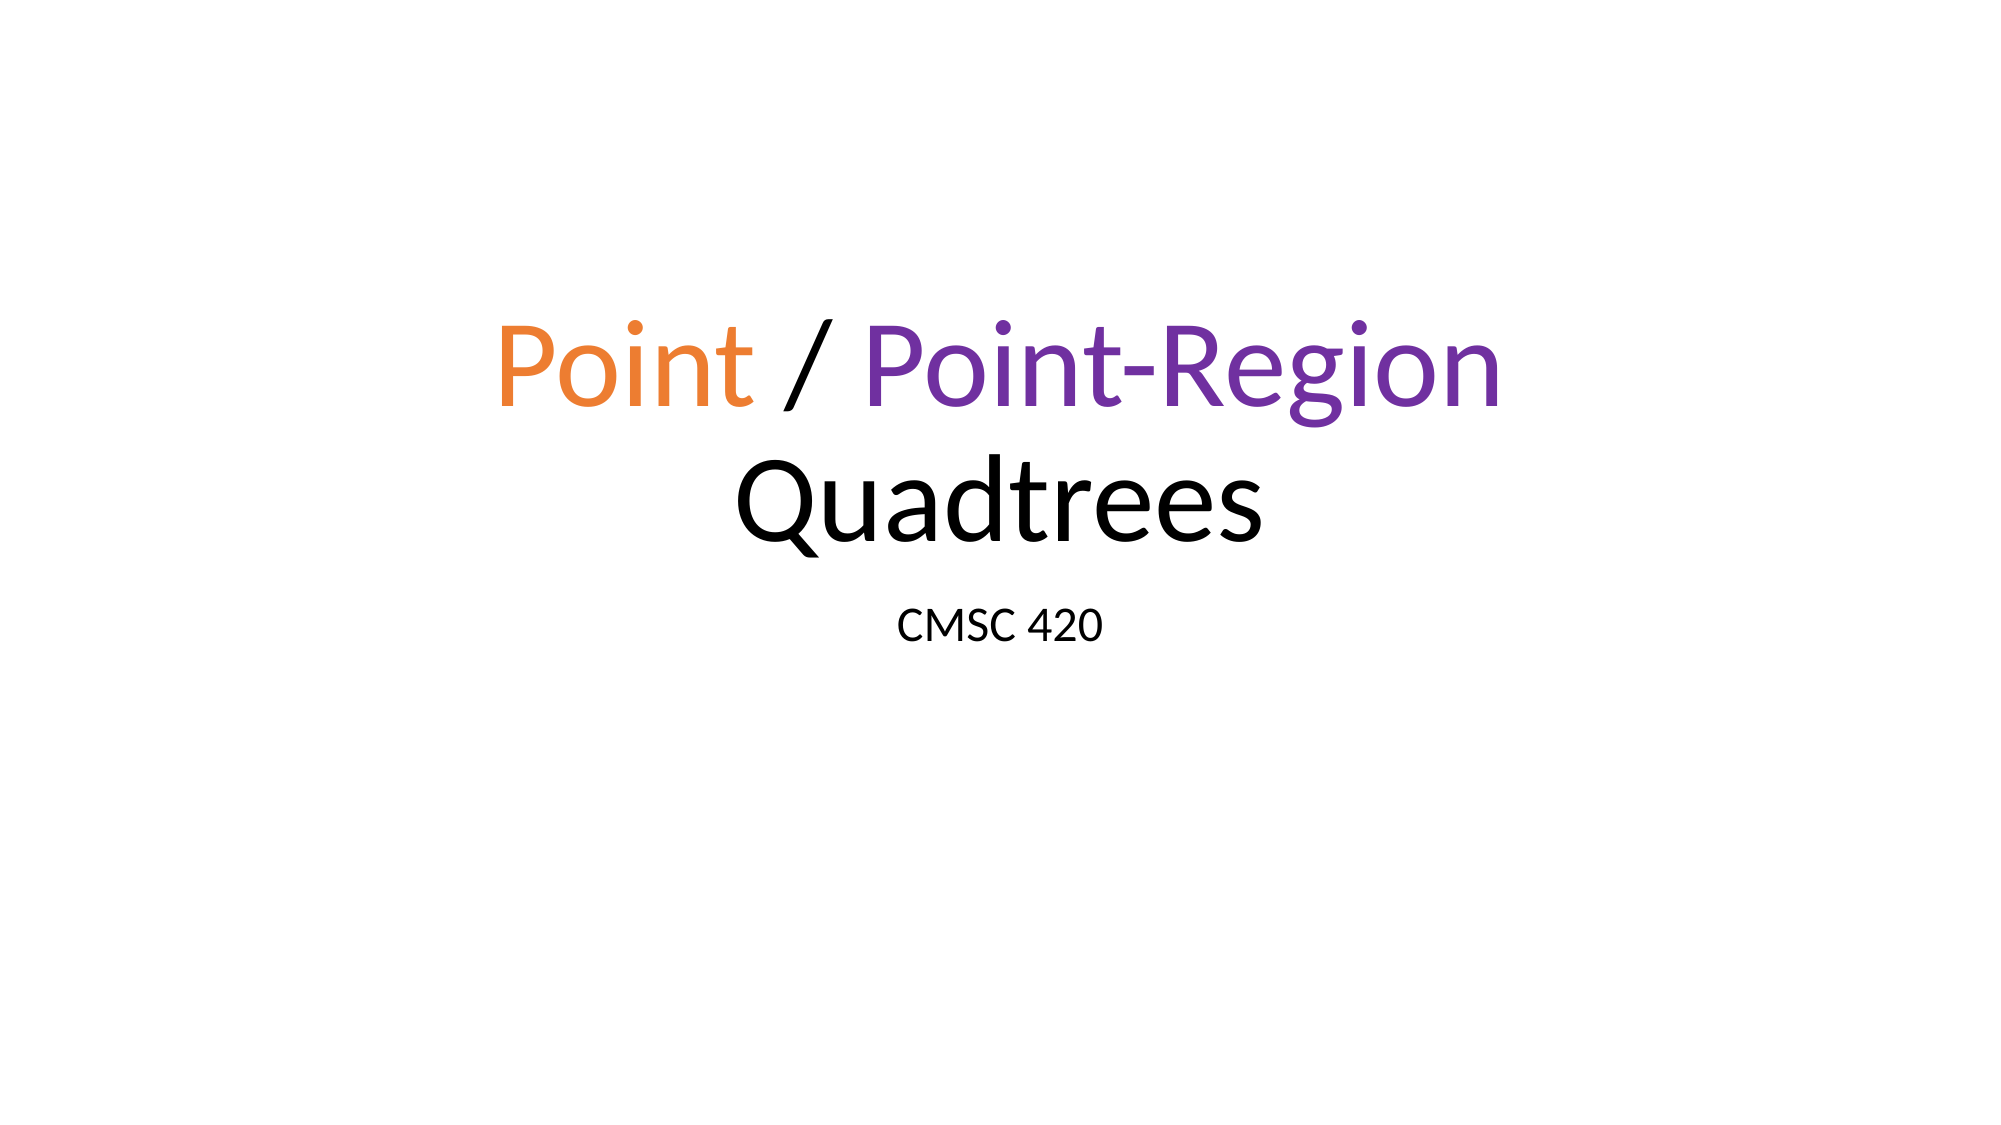

# Point / Point-Region Quadtrees
CMSC 420